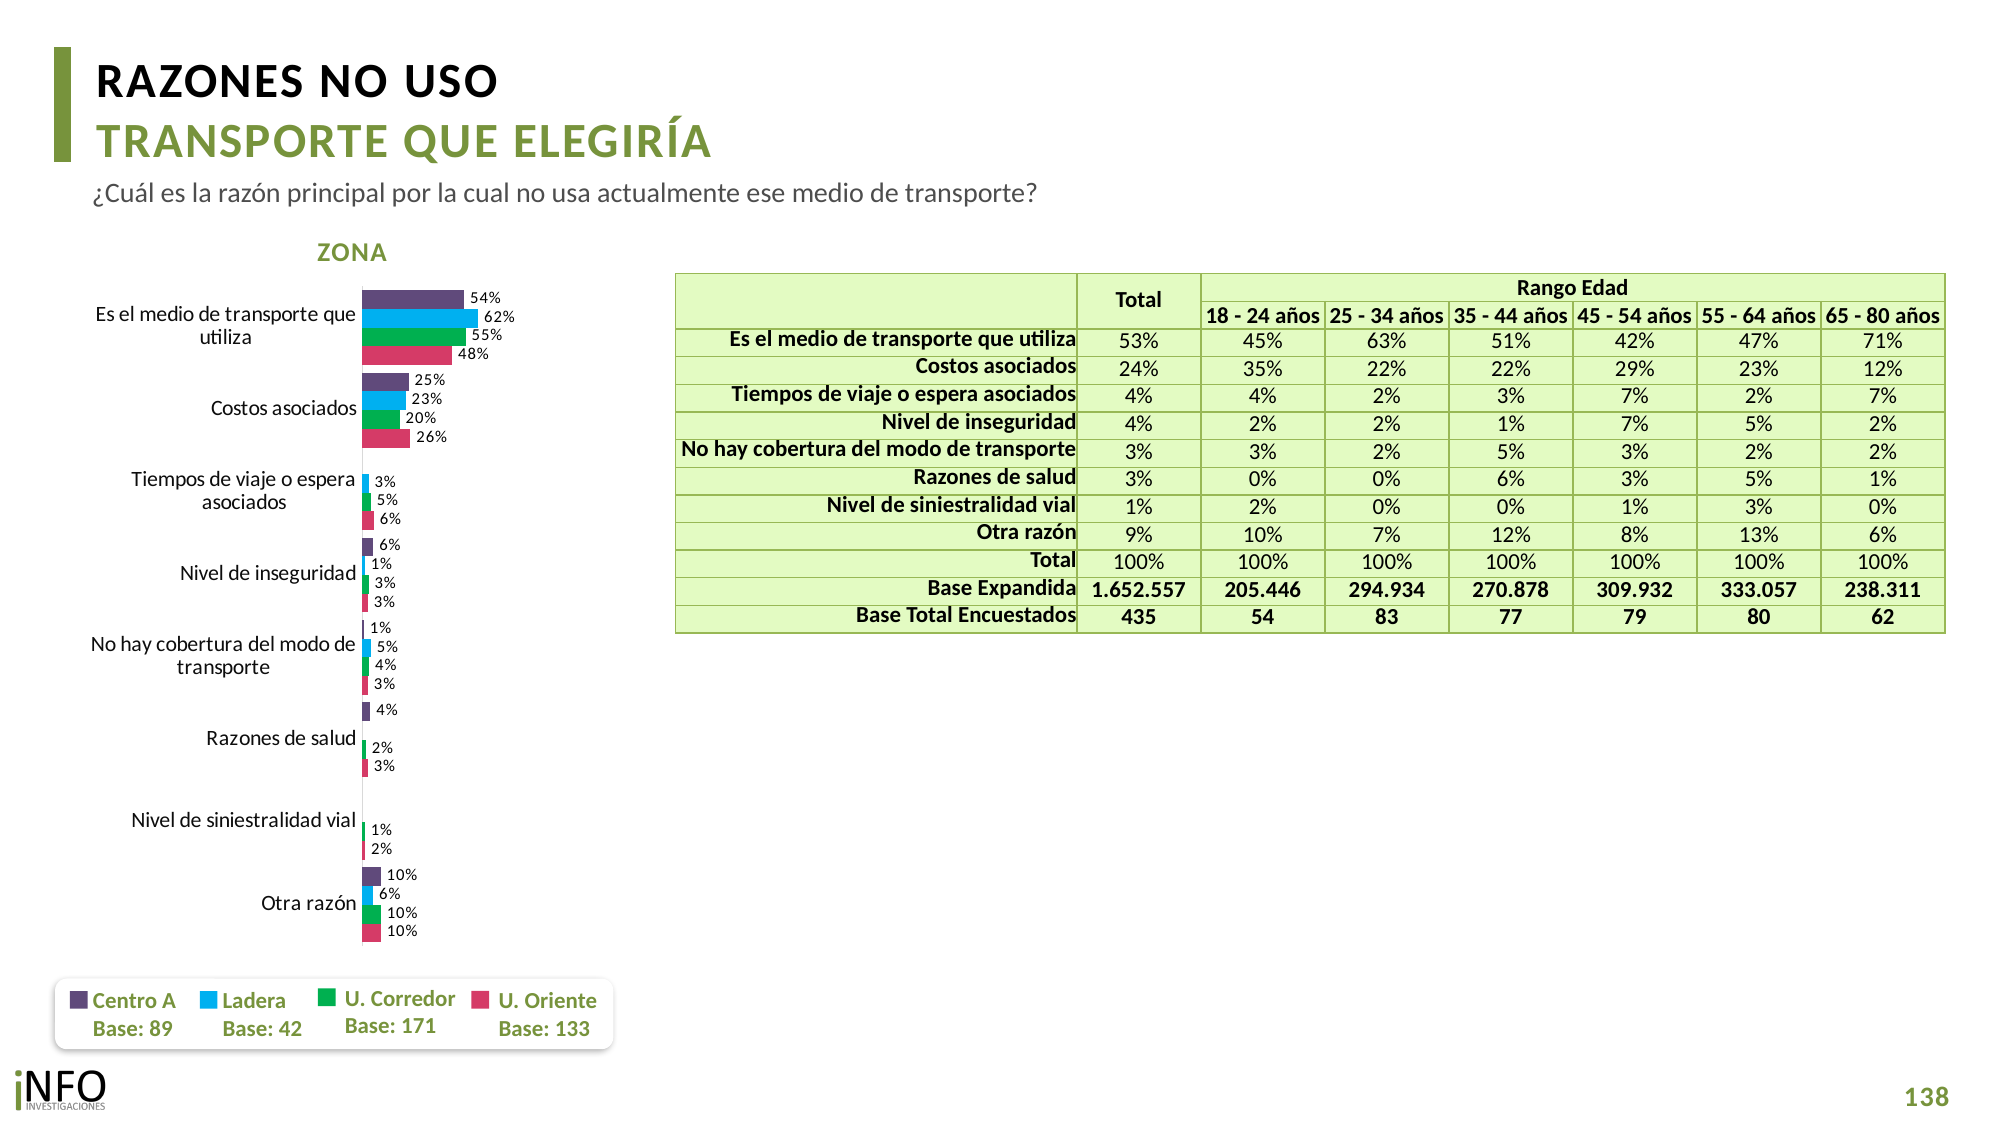

RAZONES NO USO
TRANSPORTE QUE ELEGIRÍA

¿Cuál es la razón principal por la cual no usa actualmente ese medio de transporte?
ZONA

### Chart

| Category | CA | L | UC | UO |
|---|---|---|---|---|
| Es el medio de transporte que utiliza | 0.5428256501695651 | 0.6167564252775367 | 0.5509722612203213 | 0.47838107004506997 |
| Costos asociados | 0.24730807338692792 | 0.23140828634413318 | 0.199130135780301 | 0.25656860892919303 |
| Tiempos de viaje o espera asociados | None | 0.03409786273926698 | 0.04633996583972225 | 0.06186095110193334 |
| Nivel de inseguridad | 0.05933247324067266 | 0.014223582634431525 | 0.0334276134994413 | 0.029008429228373954 |
| No hay cobertura del modo de transporte | 0.009673509208399909 | 0.045840768436924965 | 0.03749949789264354 | 0.030377220718487714 |
| Razones de salud | 0.04312127476292428 | None | 0.01905282371521522 | 0.029504673187597915 |
| Nivel de siniestralidad vial | None | None | 0.013961506145387846 | 0.015355495822169805 |
| Otra razón | 0.09773901923151153 | 0.05767307456770718 | 0.0996161959069687 | 0.098943550967176 |
|  | Total | Rango Edad |  |  |  |  |  |
| --- | --- | --- | --- | --- | --- | --- | --- |
|  |  | 18 - 24 años | 25 - 34 años | 35 - 44 años | 45 - 54 años | 55 - 64 años | 65 - 80 años |
| Es el medio de transporte que utiliza | 53% | 45% | 63% | 51% | 42% | 47% | 71% |
| Costos asociados | 24% | 35% | 22% | 22% | 29% | 23% | 12% |
| Tiempos de viaje o espera asociados | 4% | 4% | 2% | 3% | 7% | 2% | 7% |
| Nivel de inseguridad | 4% | 2% | 2% | 1% | 7% | 5% | 2% |
| No hay cobertura del modo de transporte | 3% | 3% | 2% | 5% | 3% | 2% | 2% |
| Razones de salud | 3% | 0% | 0% | 6% | 3% | 5% | 1% |
| Nivel de siniestralidad vial | 1% | 2% | 0% | 0% | 1% | 3% | 0% |
| Otra razón | 9% | 10% | 7% | 12% | 8% | 13% | 6% |
| Total | 100% | 100% | 100% | 100% | 100% | 100% | 100% |
| Base Expandida | 1.652.557 | 205.446 | 294.934 | 270.878 | 309.932 | 333.057 | 238.311 |
| Base Total Encuestados | 435 | 54 | 83 | 77 | 79 | 80 | 62 |
U. Corredor
Base: 171
U. Oriente
Base: 133

Centro A
Base: 89
Ladera
Base: 42

138